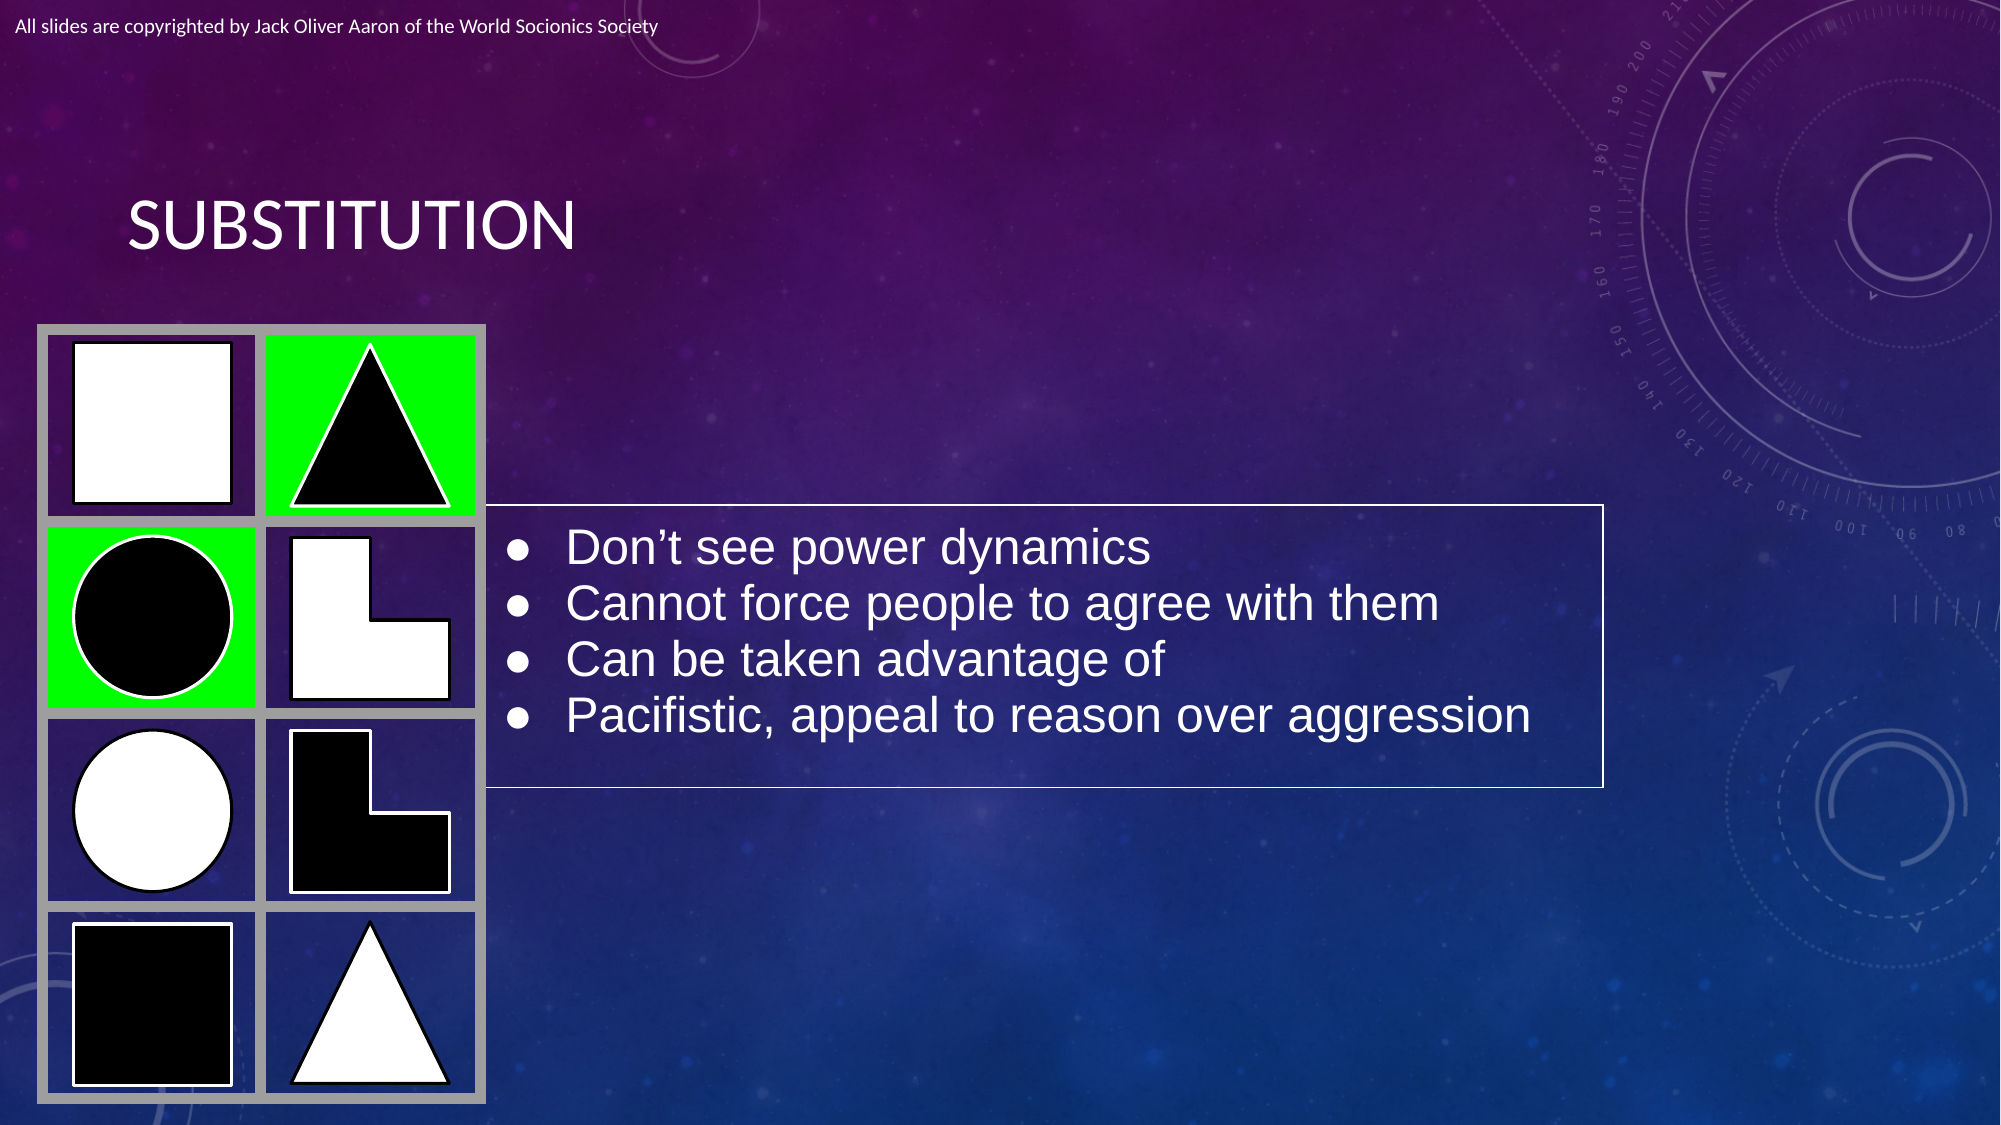

All slides are copyrighted by Jack Oliver Aaron of the World Socionics Society
# SUBSTITUTION
|  |  |
| --- | --- |
|  |  |
|  |  |
|  |  |

| Don’t see power dynamics Cannot force people to agree with them Can be taken advantage of Pacifistic, appeal to reason over aggression |
| --- |